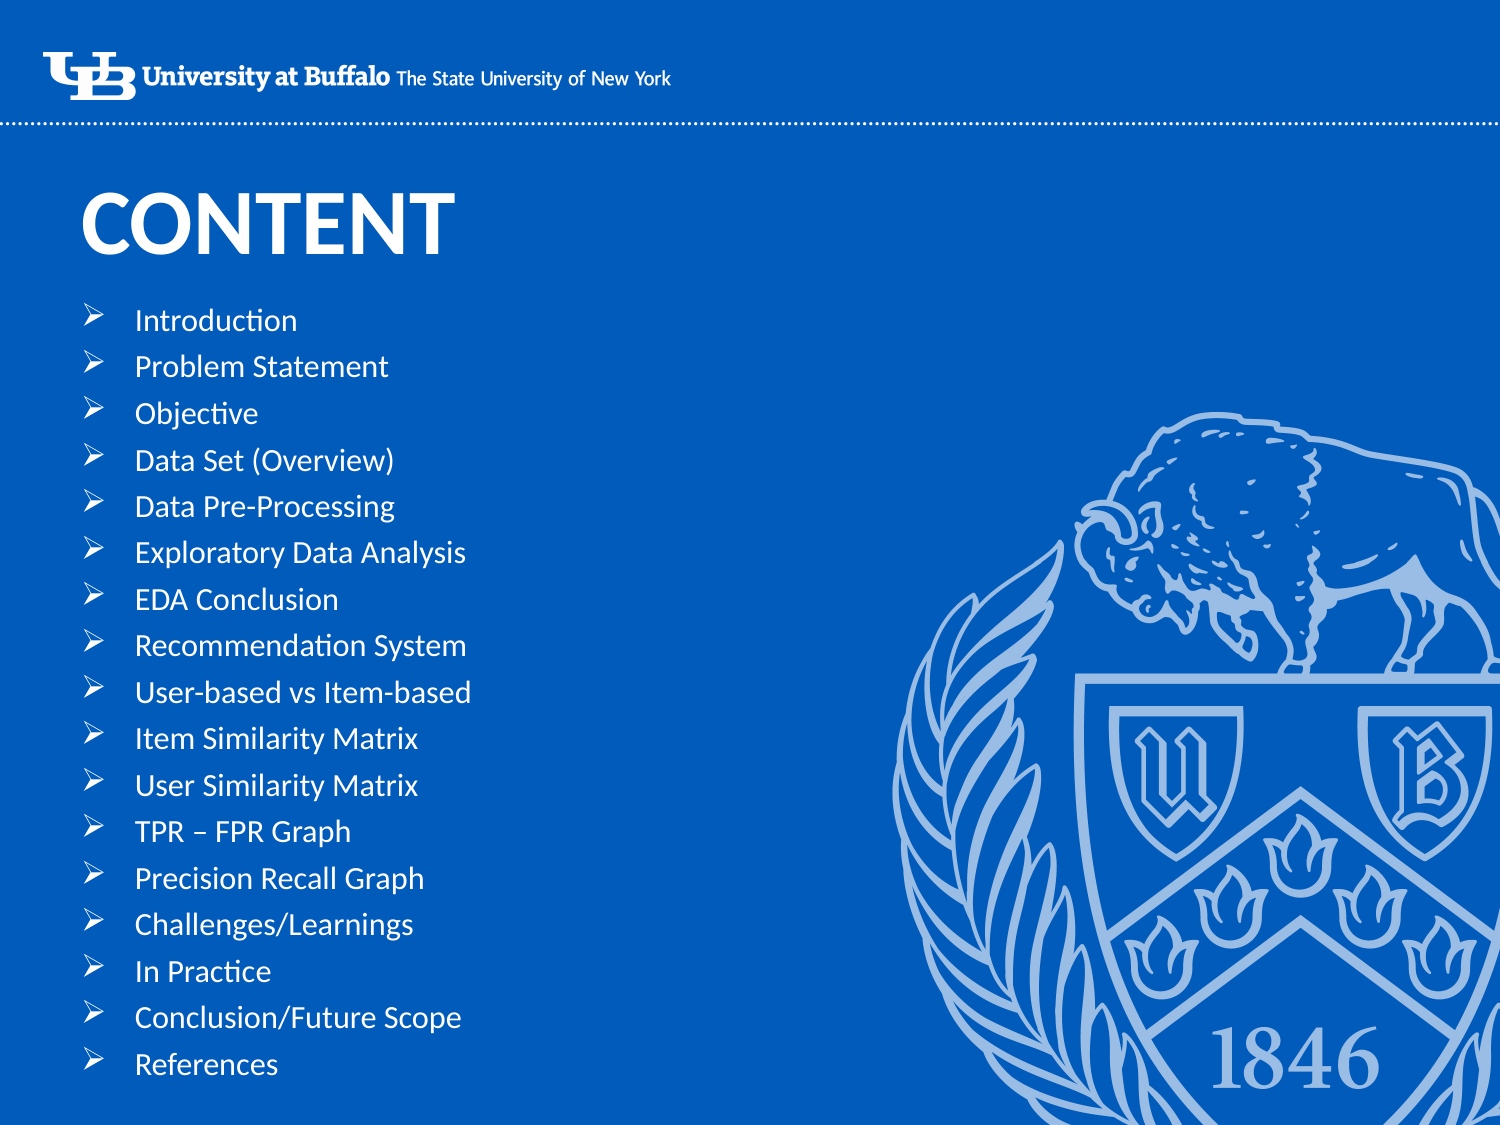

# Content
Introduction
Problem Statement
Objective
Data Set (Overview)
Data Pre-Processing
Exploratory Data Analysis
EDA Conclusion
Recommendation System
User-based vs Item-based
Item Similarity Matrix
User Similarity Matrix
TPR – FPR Graph
Precision Recall Graph
Challenges/Learnings
In Practice
Conclusion/Future Scope
References